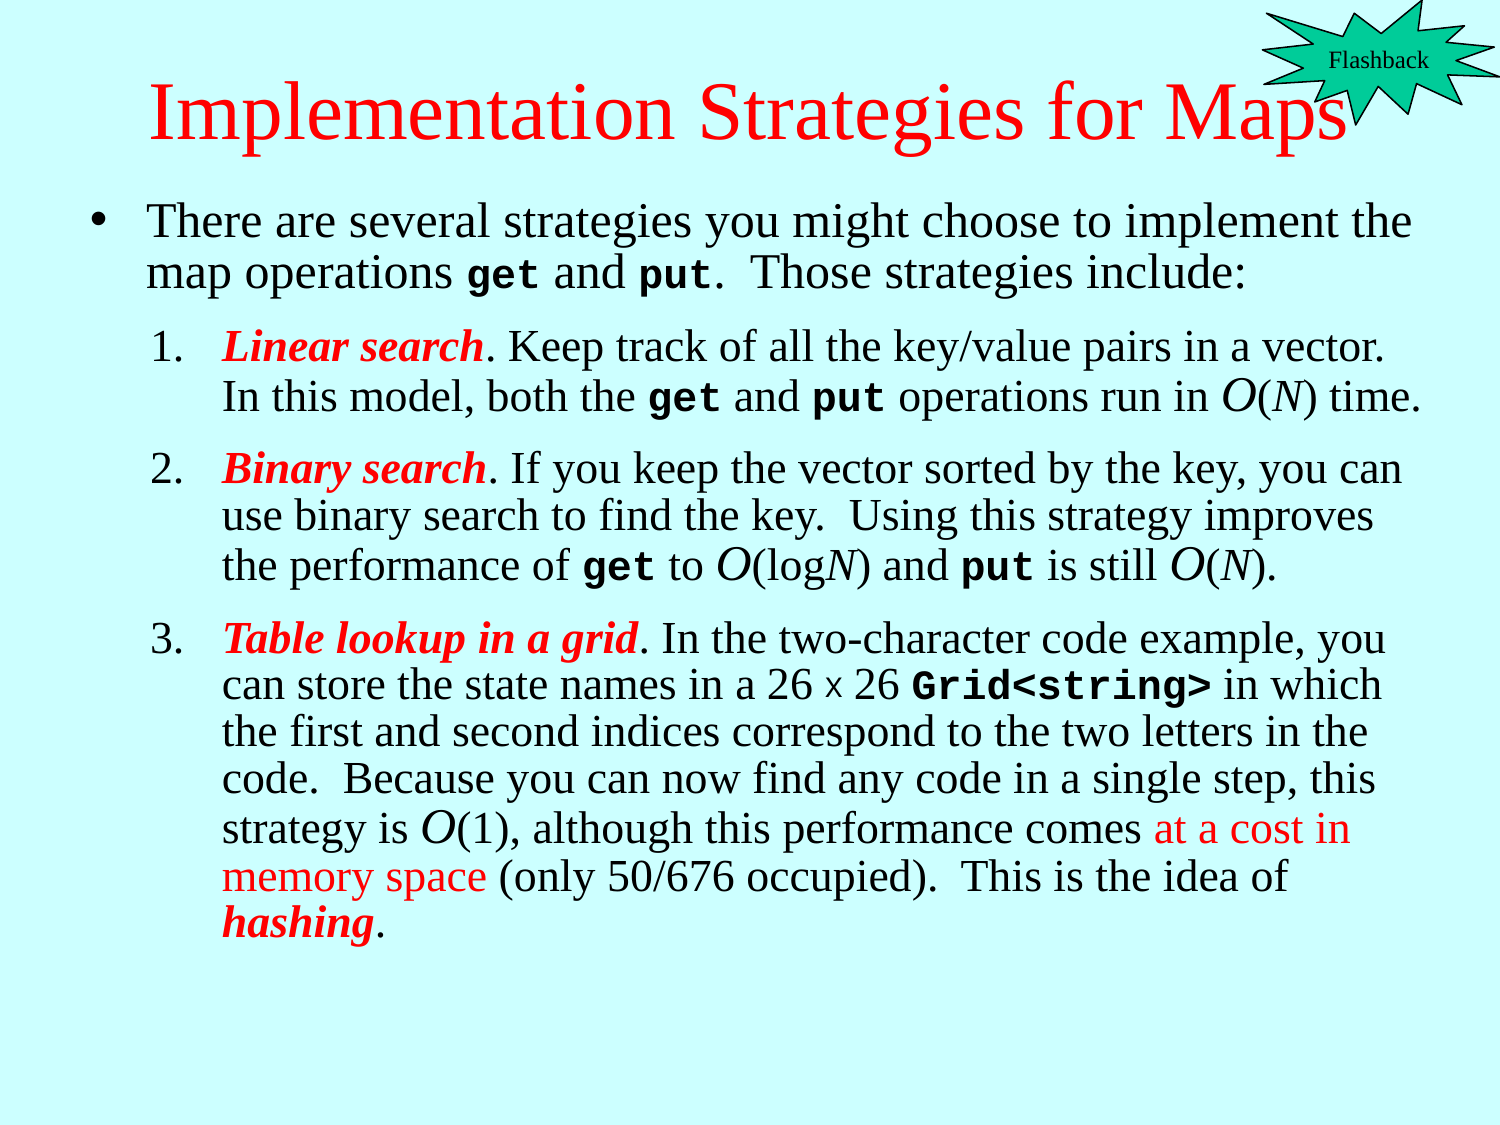

Flashback
# Implementation Strategies for Maps
There are several strategies you might choose to implement the map operations get and put.  Those strategies include:
1.	Linear search. Keep track of all the key/value pairs in a vector.  In this model, both the get and put operations run in O(N) time.
2.	Binary search. If you keep the vector sorted by the key, you can use binary search to find the key.  Using this strategy improves the performance of get to O(logN) and put is still O(N).
3.	Table lookup in a grid. In the two-character code example, you can store the state names in a 26 X 26 Grid<string> in which the first and second indices correspond to the two letters in the code.  Because you can now find any code in a single step, this strategy is O(1), although this performance comes at a cost in memory space (only 50/676 occupied).  This is the idea of hashing.